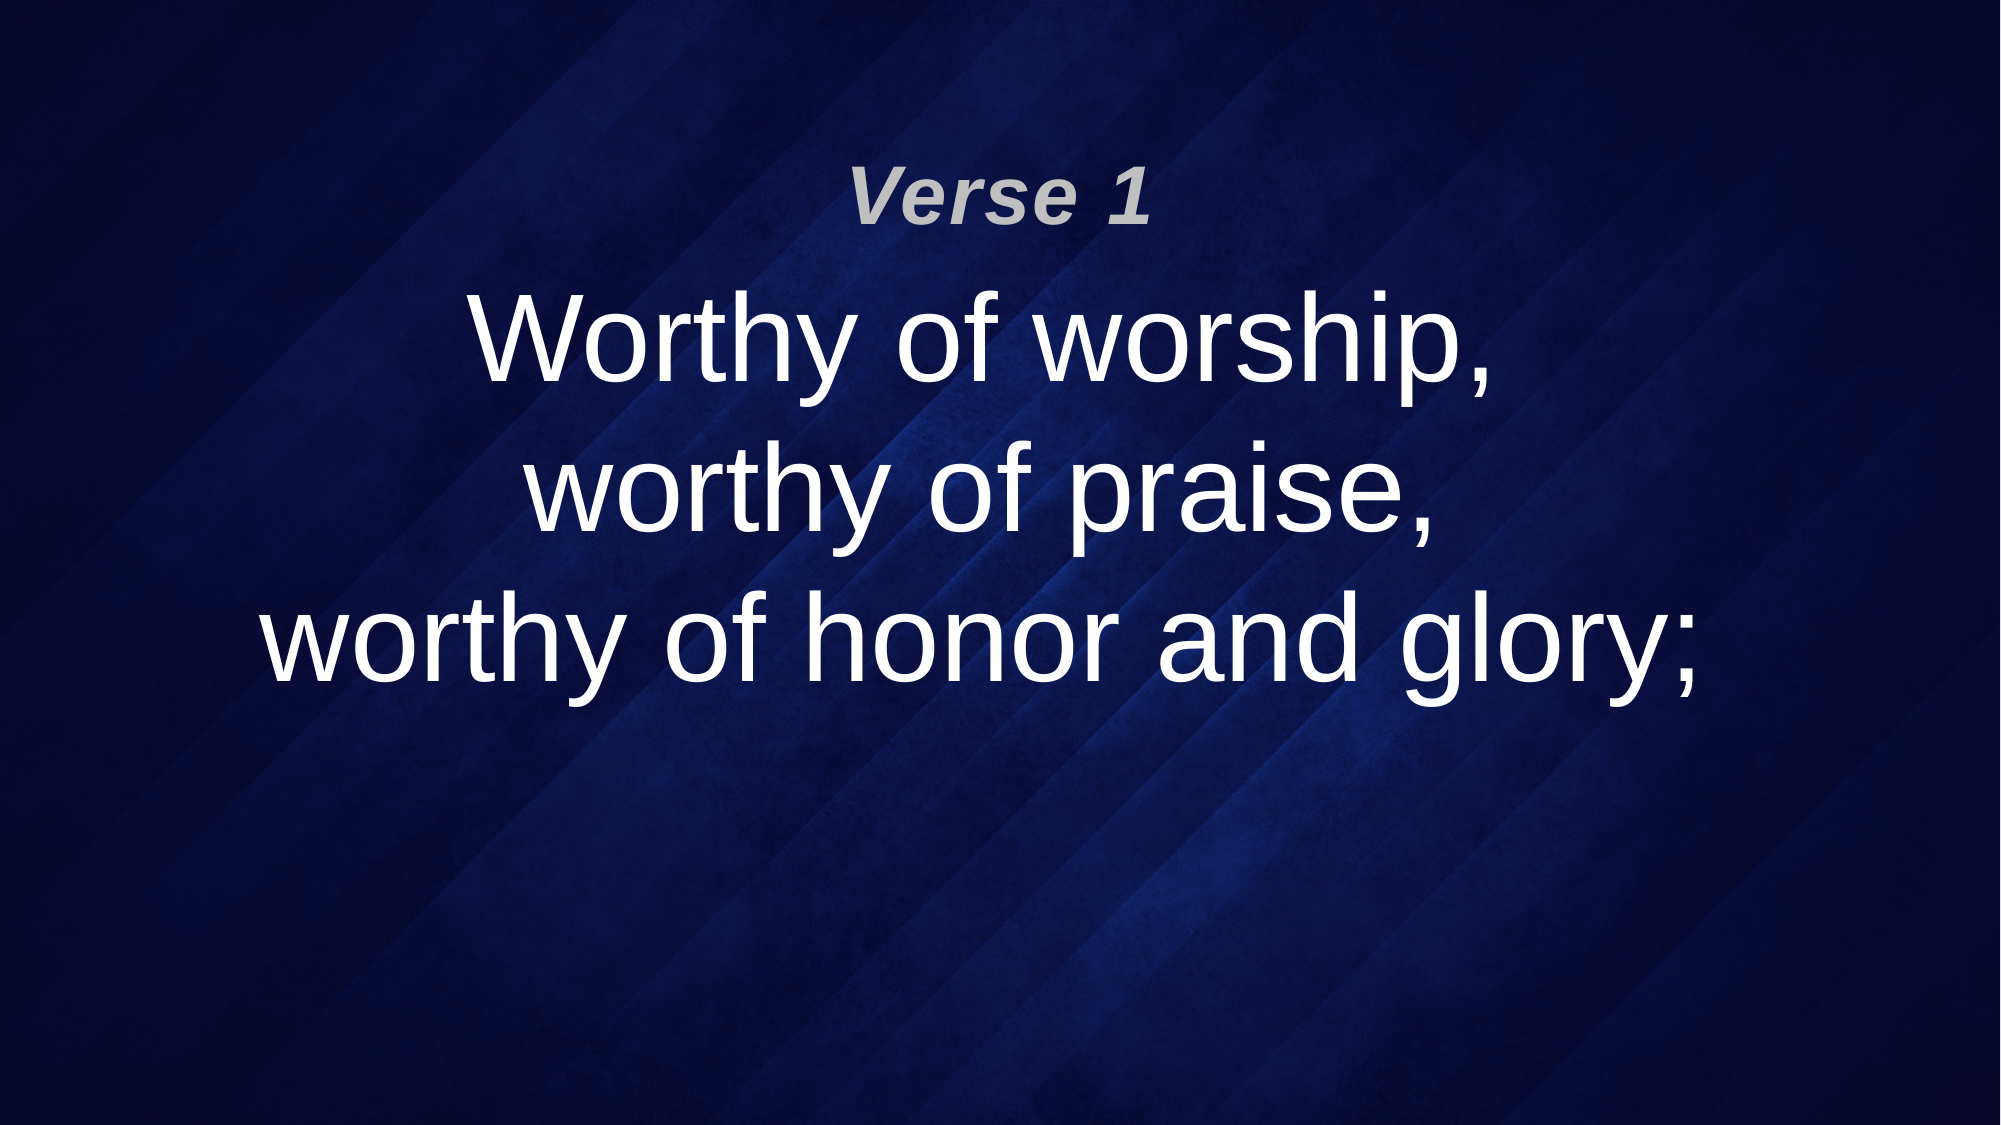

Verse 1
# Worthy of worship, worthy of praise, worthy of honor and glory;